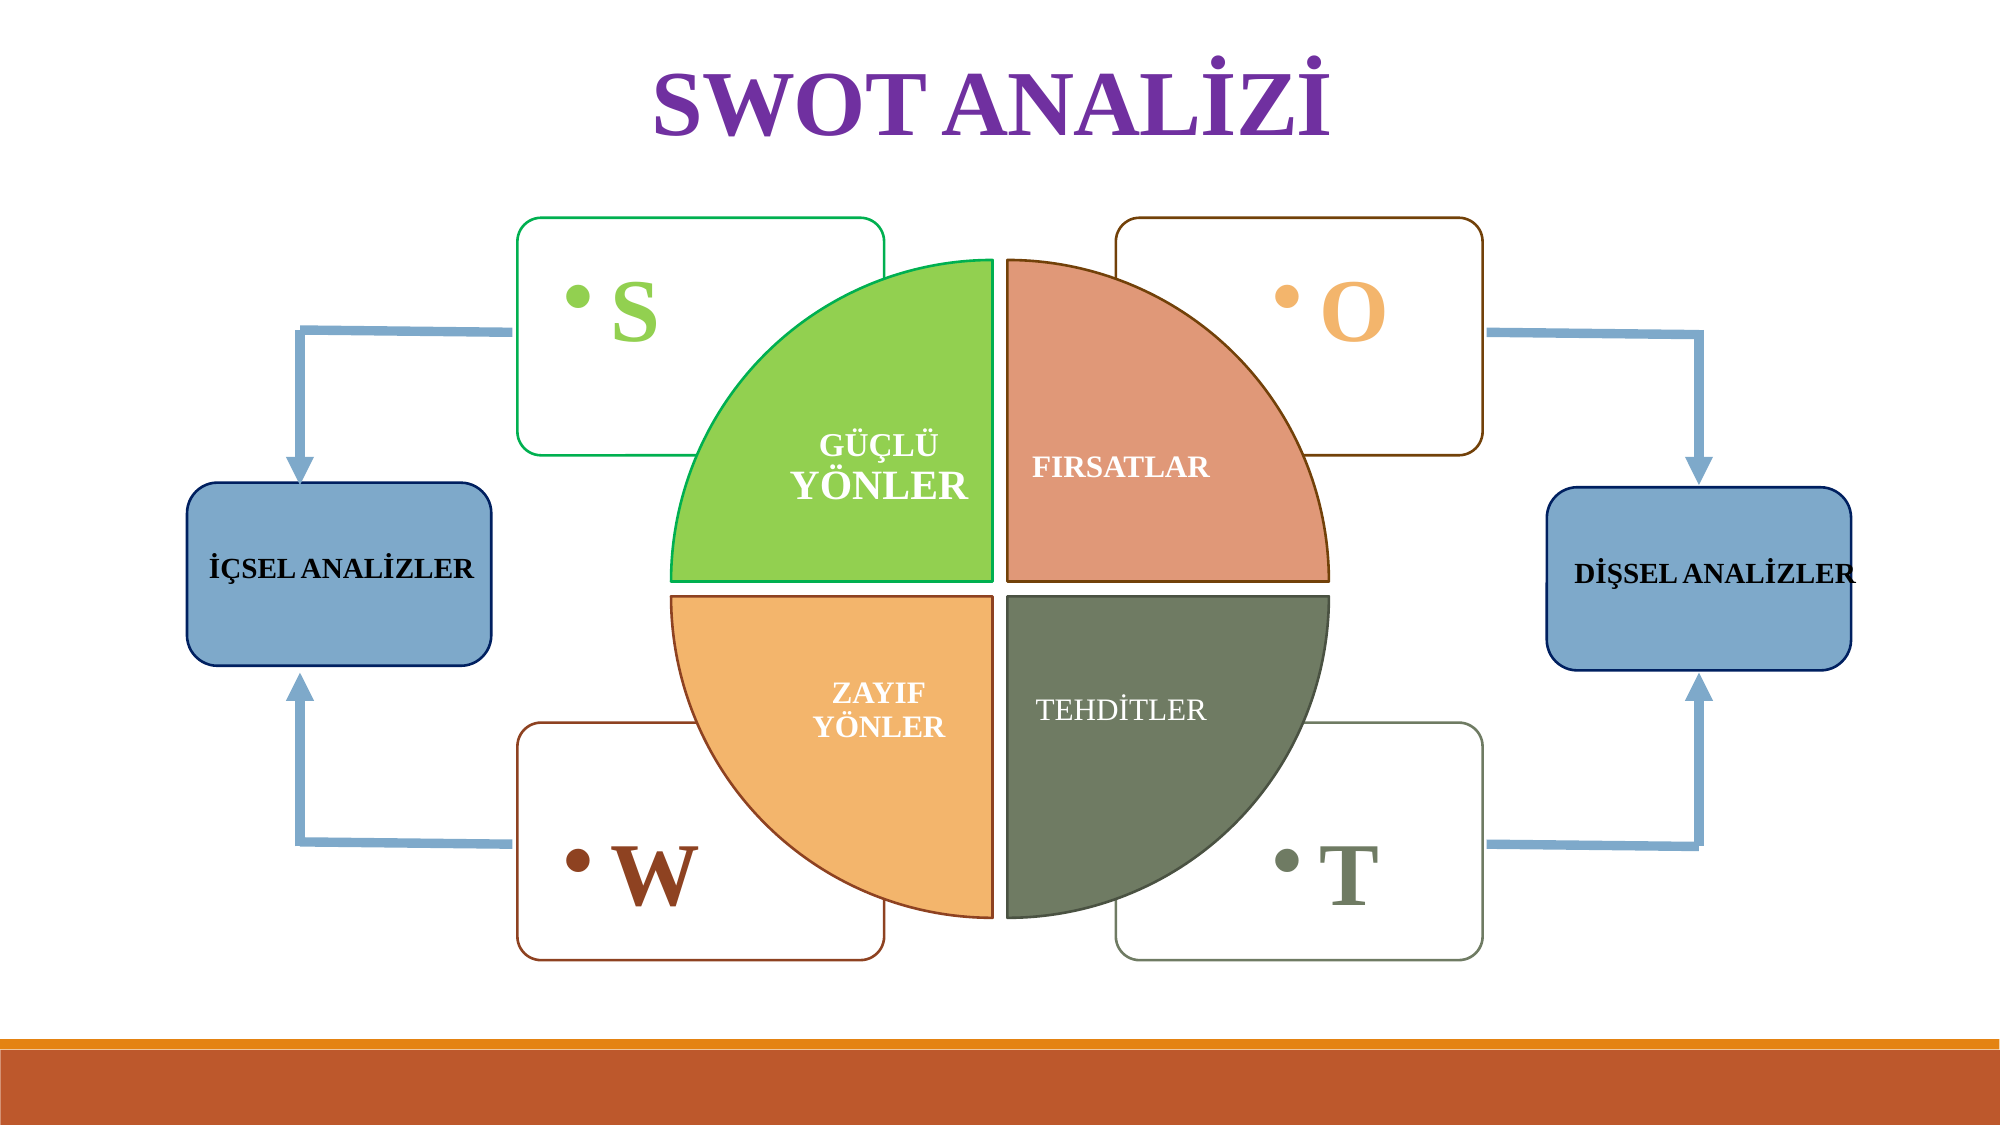

SWOT ANALİZİ
T
W
O
S
GÜÇLÜ YÖNLER
FIRSATLAR
TEHDİTLER
ZAYIF
YÖNLER

İÇSEL ANALİZLER
DİŞSEL ANALİZLER